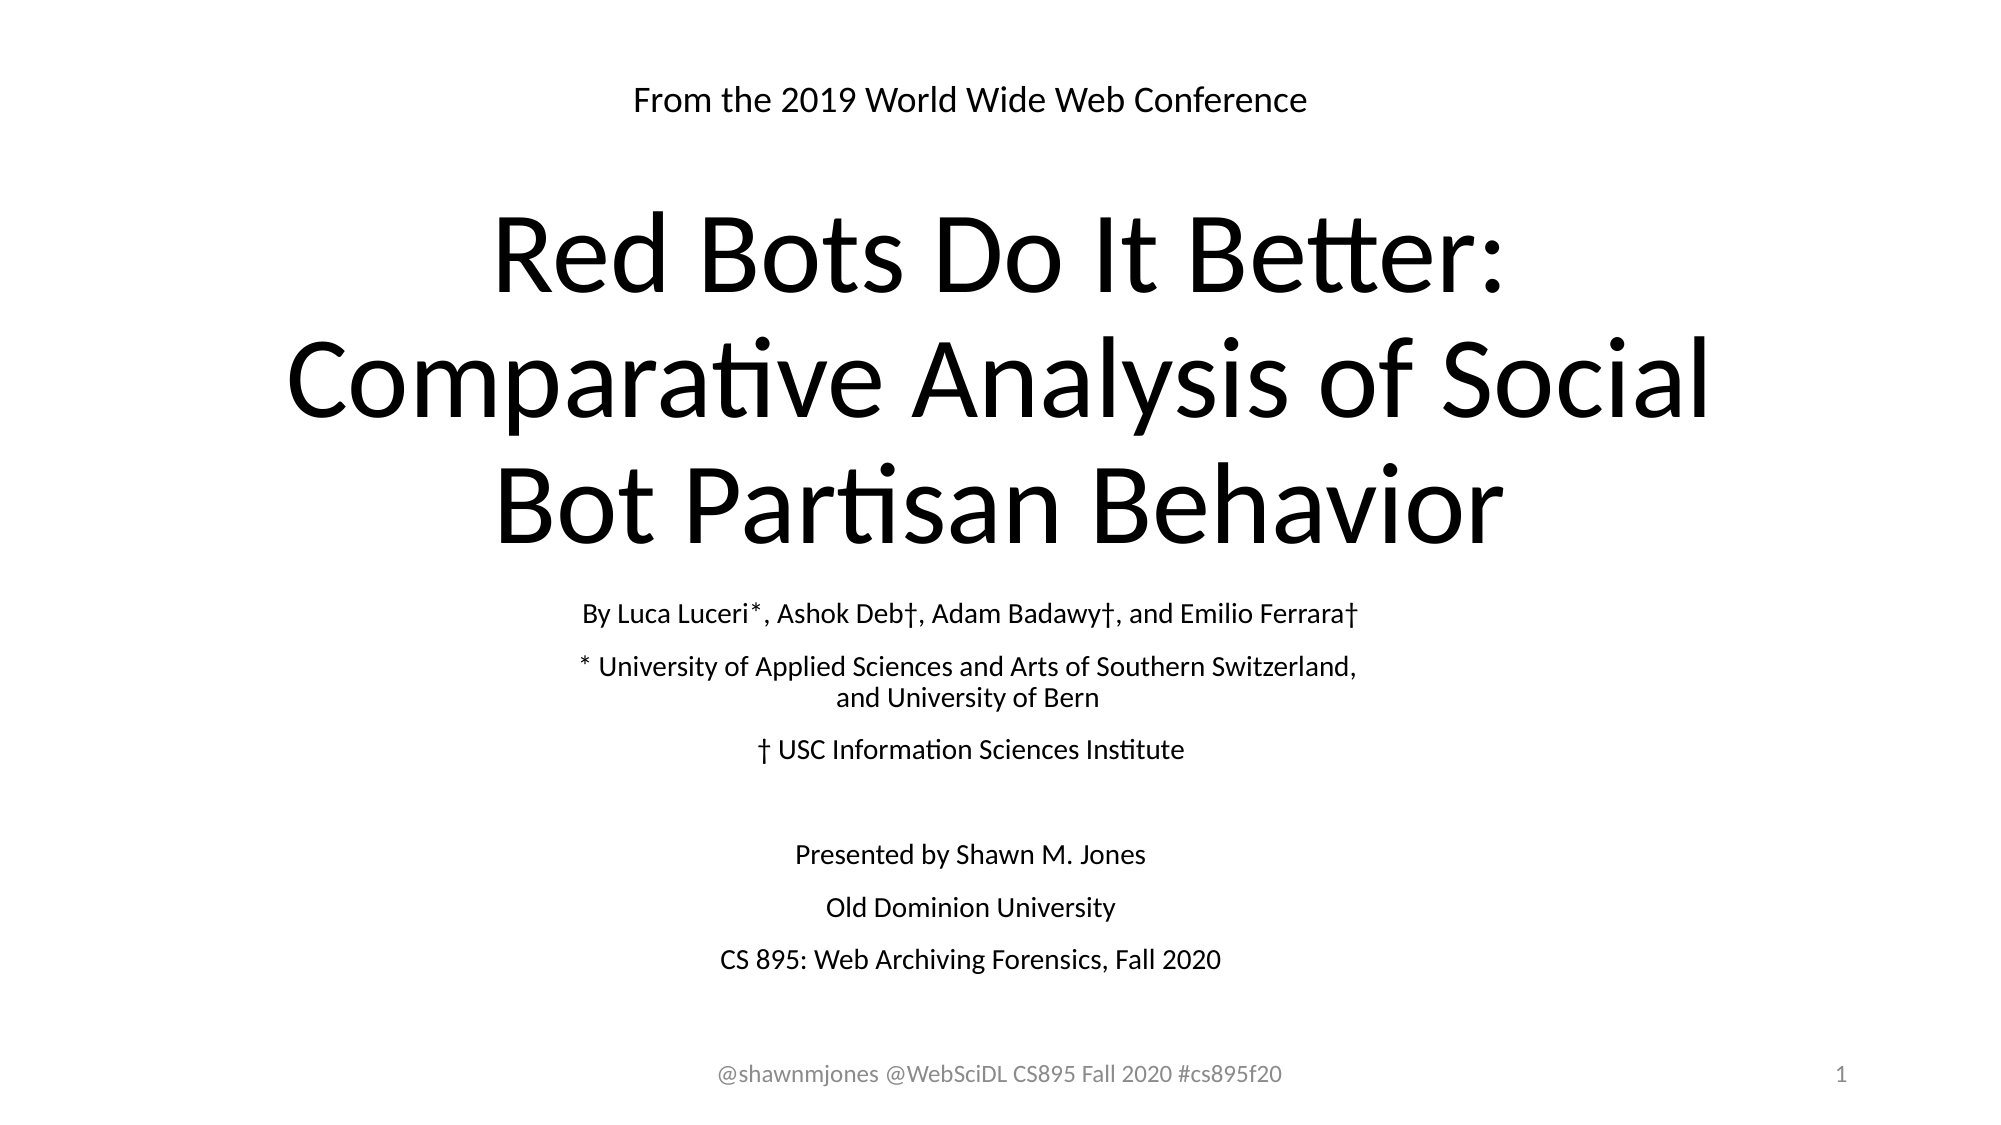

From the 2019 World Wide Web Conference
# Red Bots Do It Better: Comparative Analysis of Social Bot Partisan Behavior
By Luca Luceri*, Ashok Deb†, Adam Badawy†, and Emilio Ferrara†
* University of Applied Sciences and Arts of Southern Switzerland,
and University of Bern
† USC Information Sciences Institute

Presented by Shawn M. Jones
Old Dominion University
CS 895: Web Archiving Forensics, Fall 2020
@shawnmjones @WebSciDL CS895 Fall 2020 #cs895f20
1